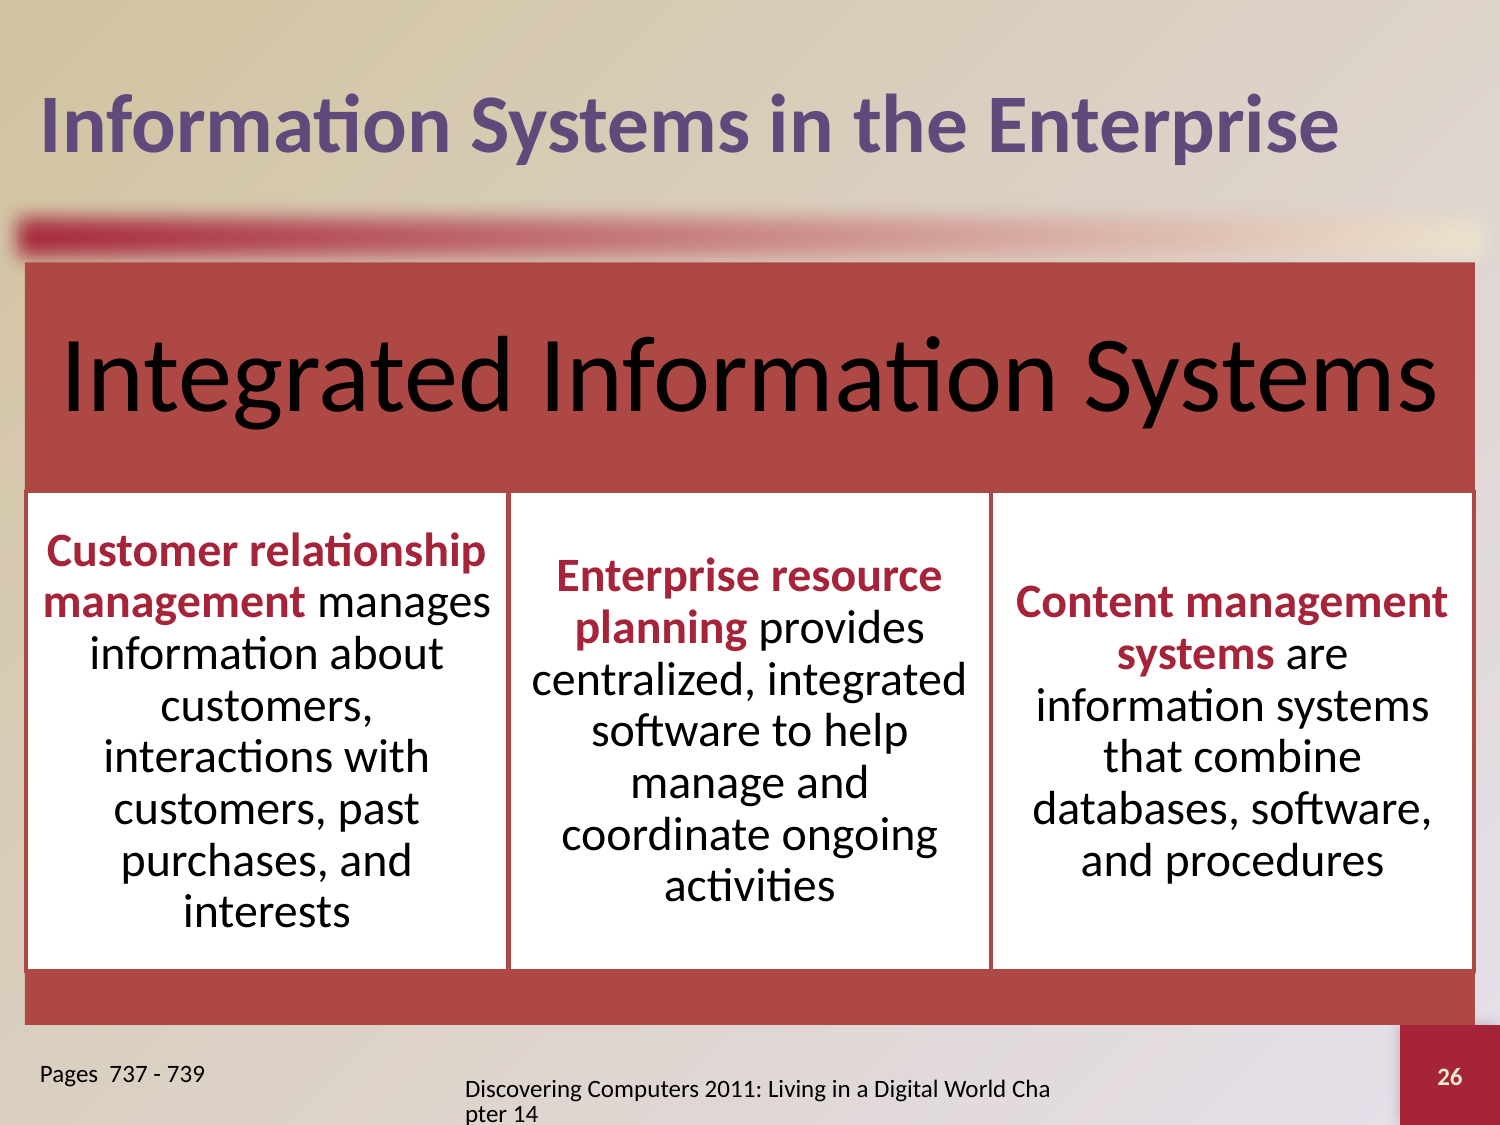

# Information Systems in the Enterprise
Integrated Information Systems
Customer relationship management manages information about customers, interactions with customers, past purchases, and interests
Enterprise resource planning provides centralized, integrated software to help manage and coordinate ongoing activities
Content management systems are information systems that combine databases, software, and procedures
26
Pages  737 - 739
Discovering Computers 2011: Living in a Digital World Chapter 14